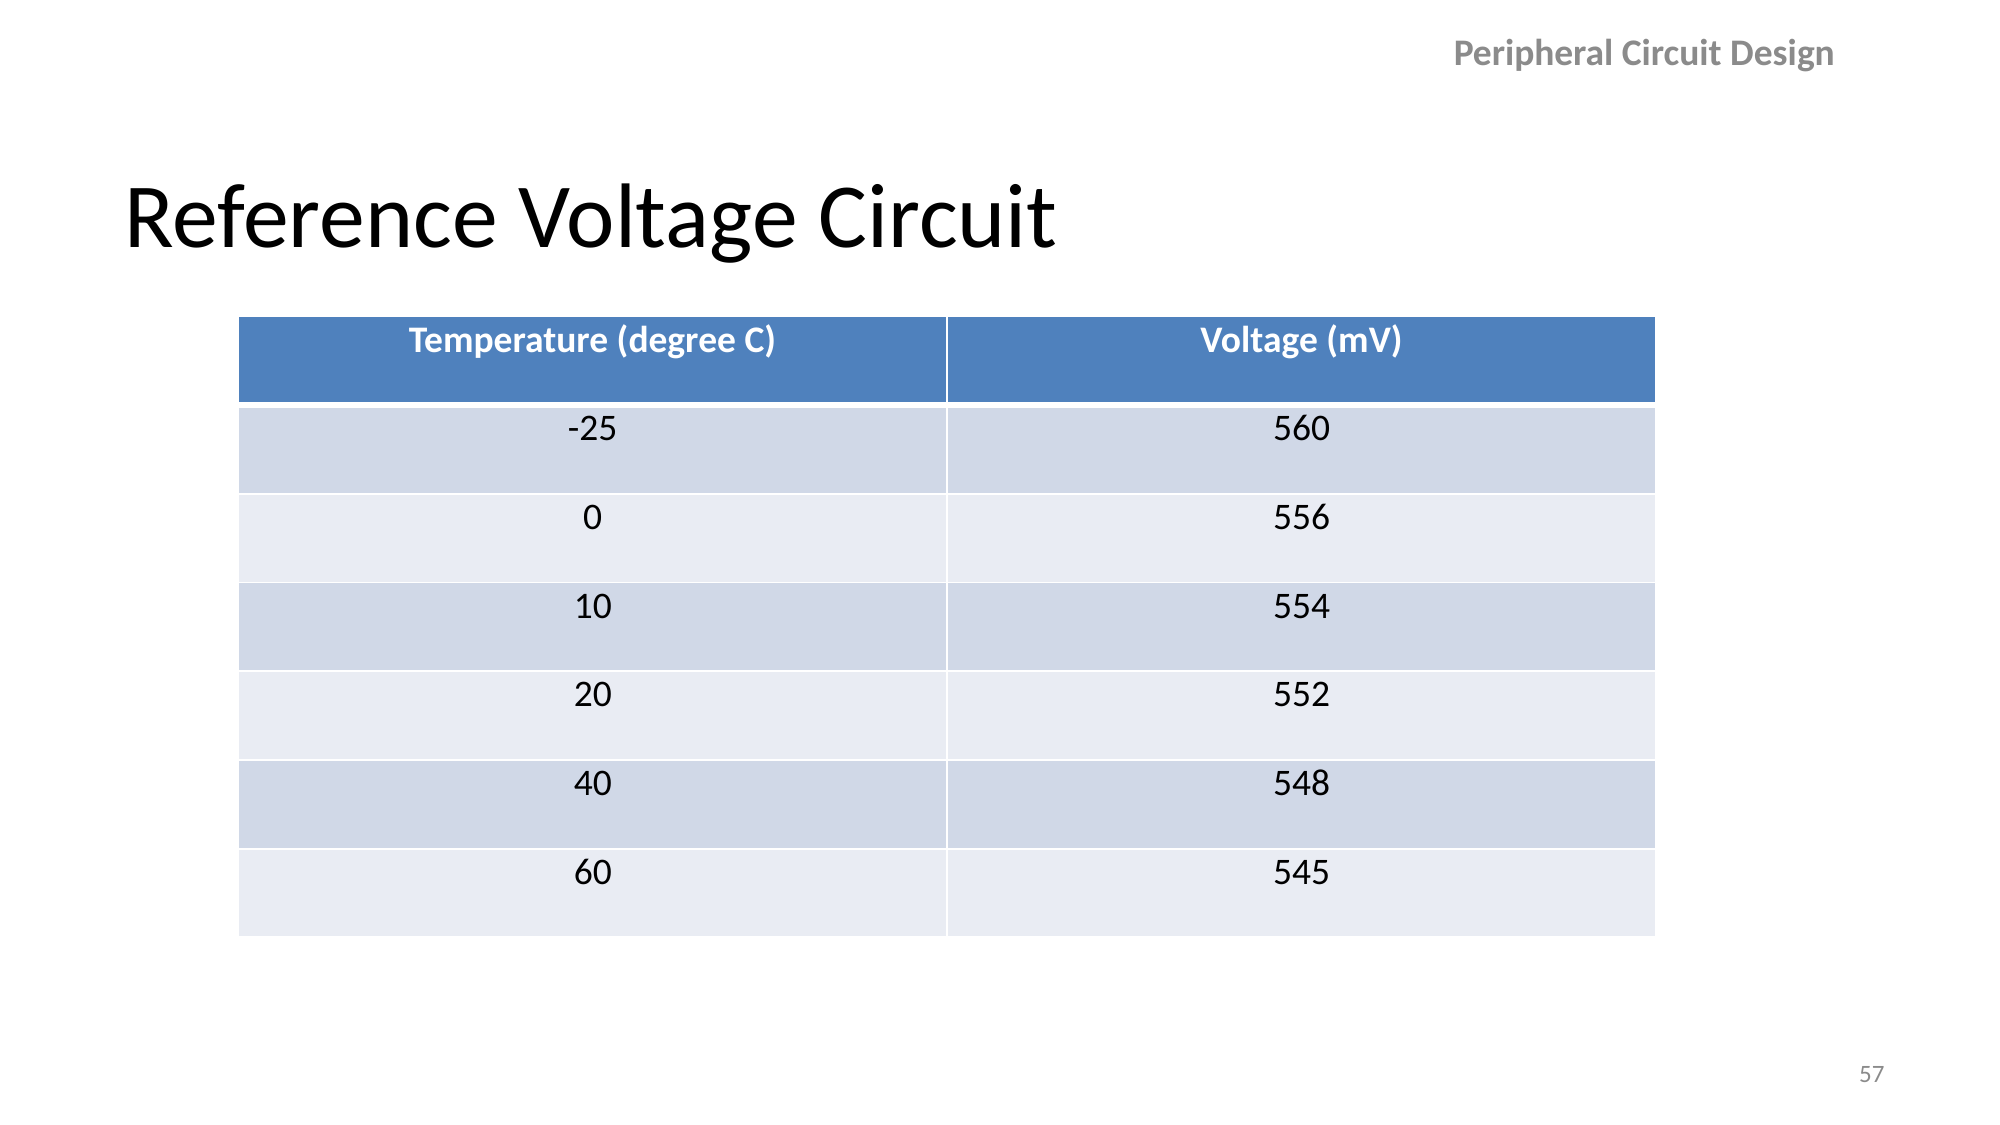

Peripheral Circuit Design

# Reference Voltage Circuit
| Temperature (degree C) | Voltage (mV) |
| --- | --- |
| -25 | 560 |
| 0 | 556 |
| 10 | 554 |
| 20 | 552 |
| 40 | 548 |
| 60 | 545 |
57